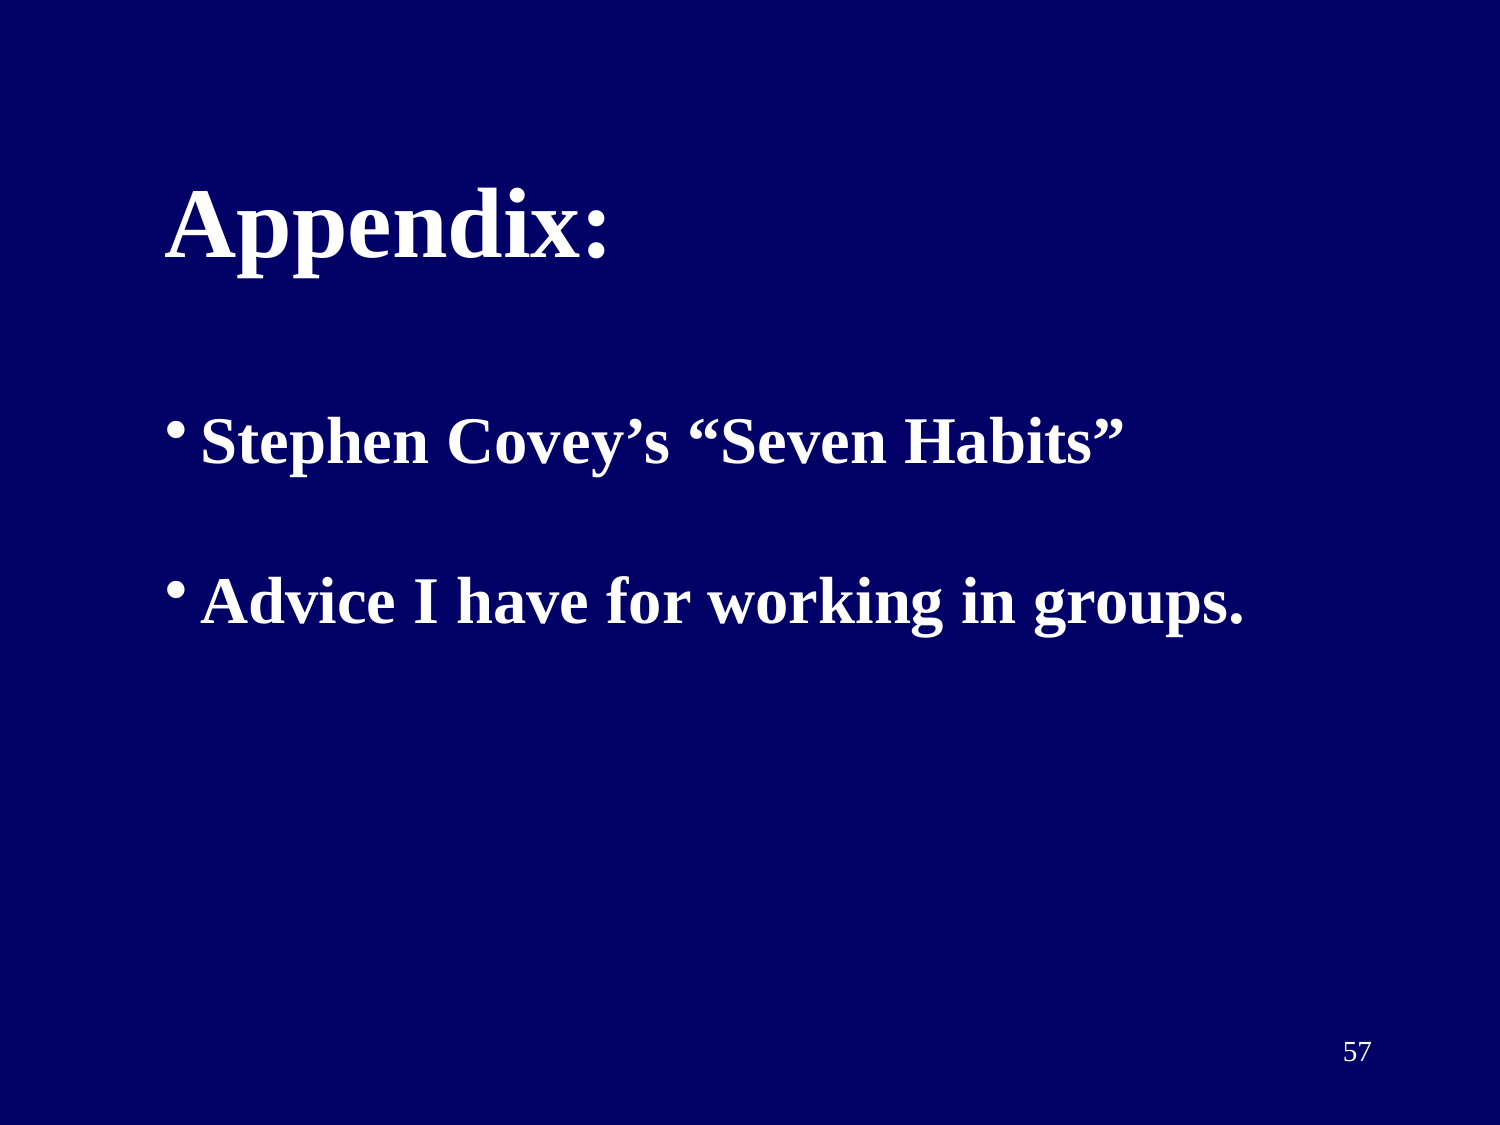

Appendix:

Stephen Covey’s “Seven Habits”

Advice I have for working in groups.

57